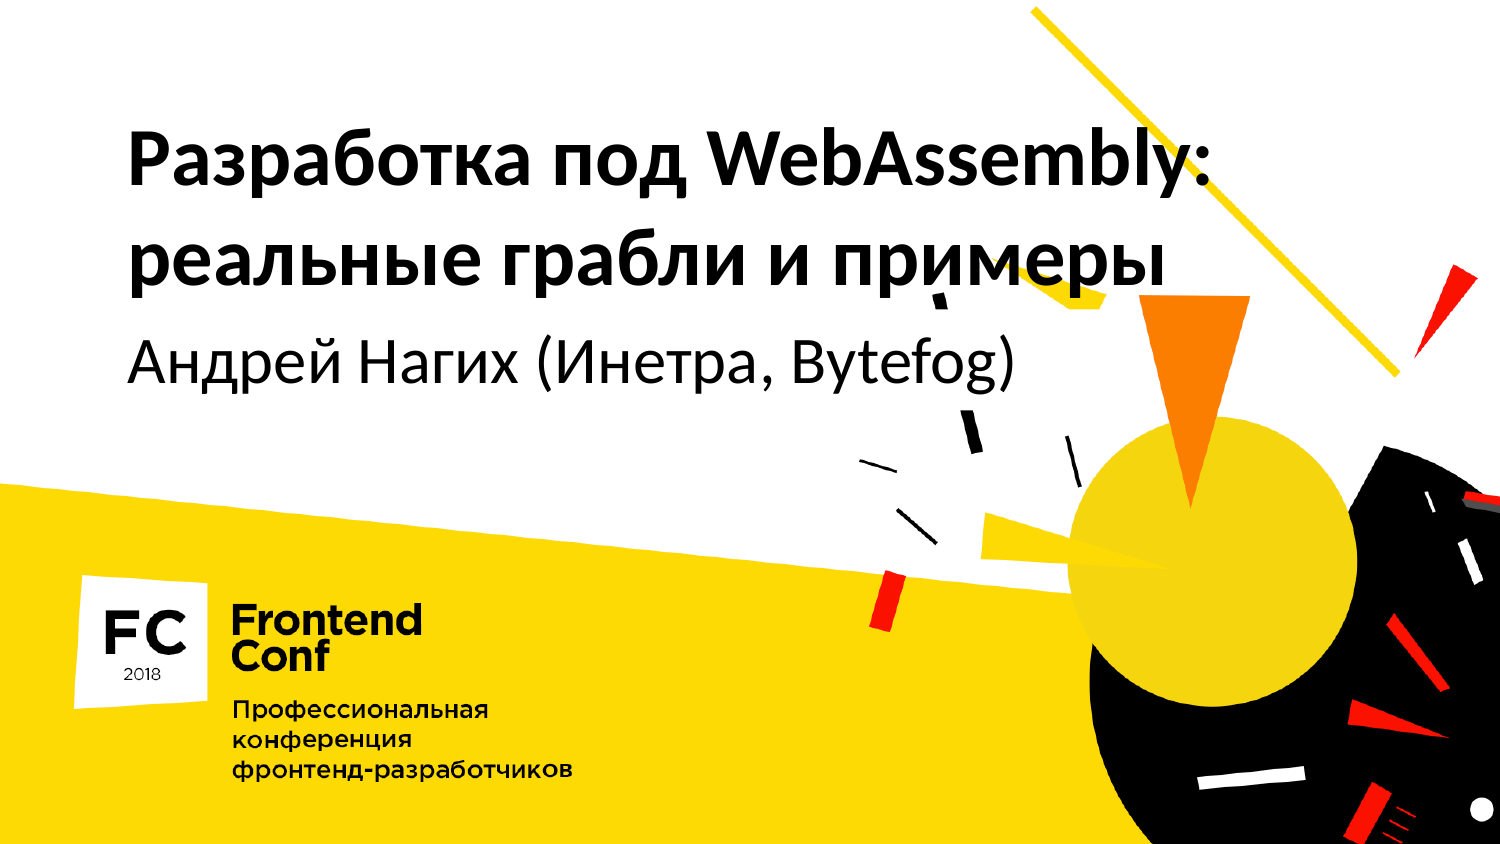

# Разработка под WebAssembly: реальные грабли и примеры
Андрей Нагих (Инетра, Bytefog)